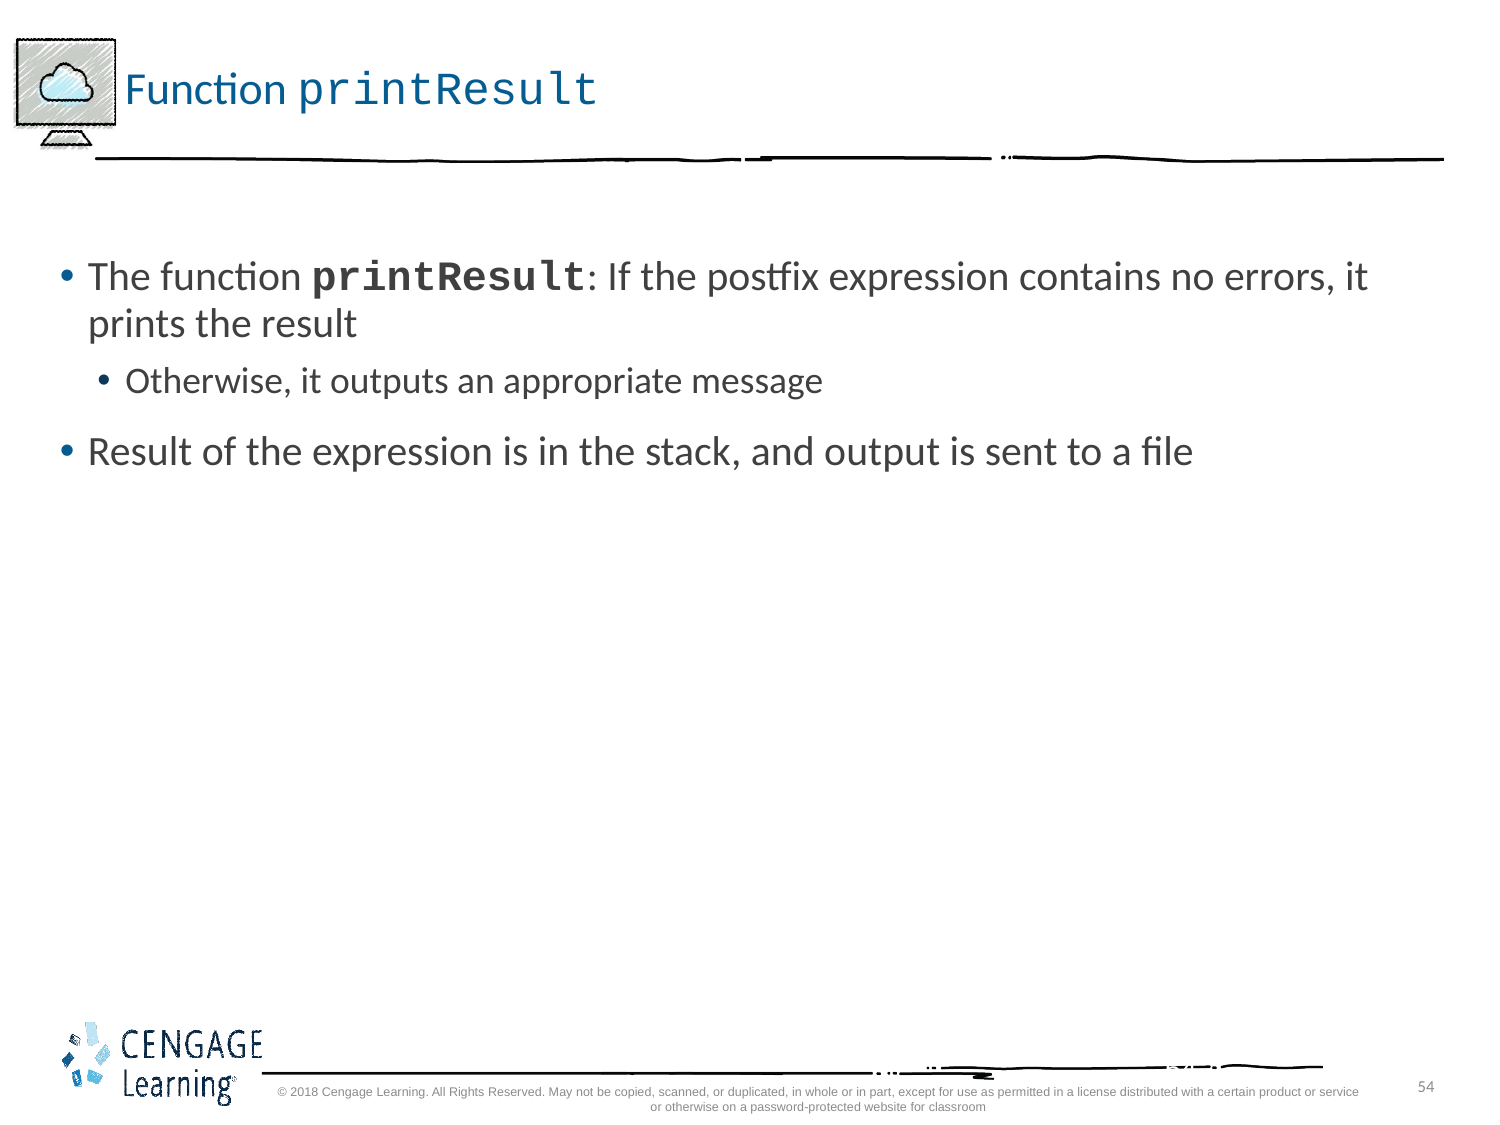

# Function printResult
The function printResult: If the postfix expression contains no errors, it prints the result
Otherwise, it outputs an appropriate message
Result of the expression is in the stack, and output is sent to a file

54
© 2018 Cengage Learning. All Rights Reserved. May not be copied, scanned, or duplicated, in whole or in part, except for use as permitted in a license distributed with a certain product or service or otherwise on a password-protected website for classroom